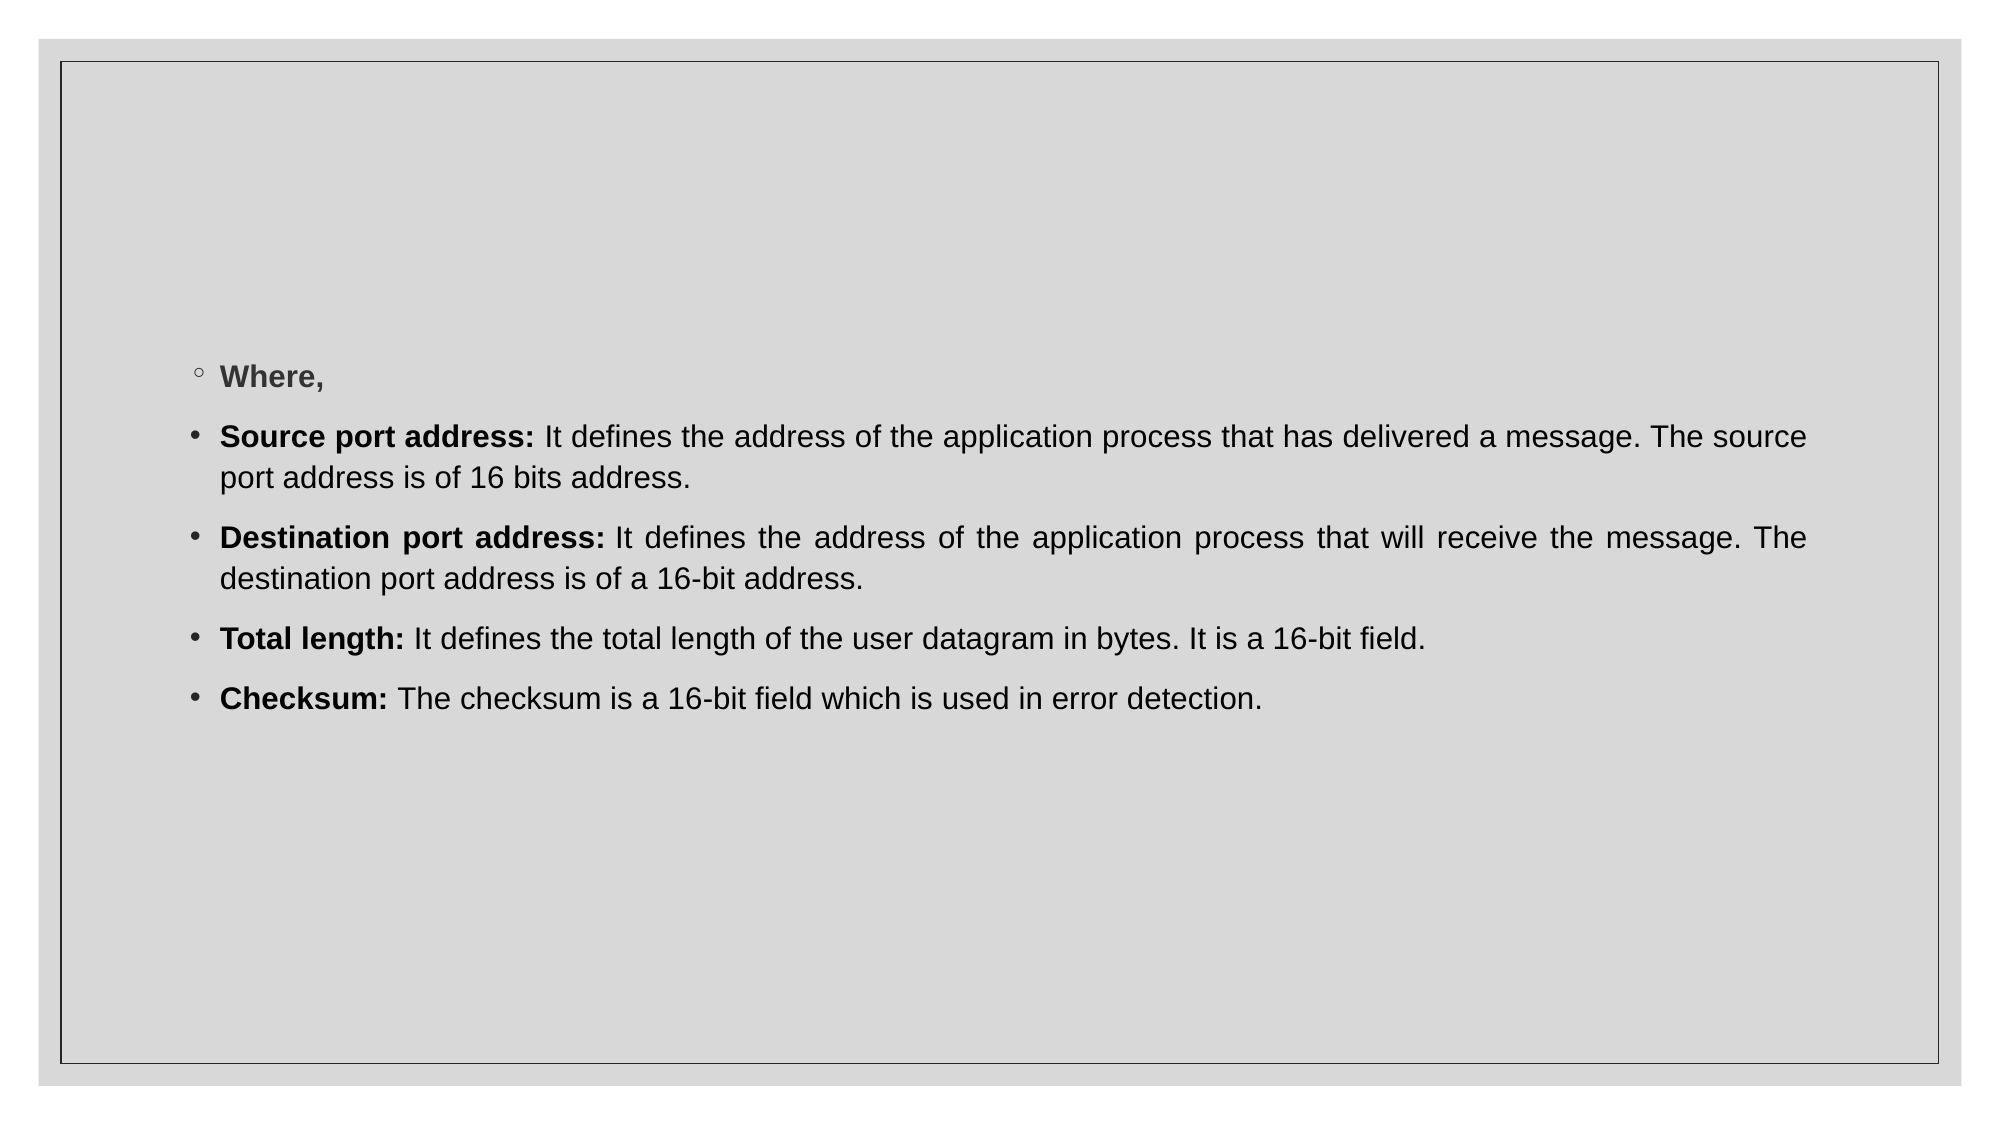

Where,
Source port address: It defines the address of the application process that has delivered a message. The source port address is of 16 bits address.
Destination port address: It defines the address of the application process that will receive the message. The destination port address is of a 16-bit address.
Total length: It defines the total length of the user datagram in bytes. It is a 16-bit field.
Checksum: The checksum is a 16-bit field which is used in error detection.